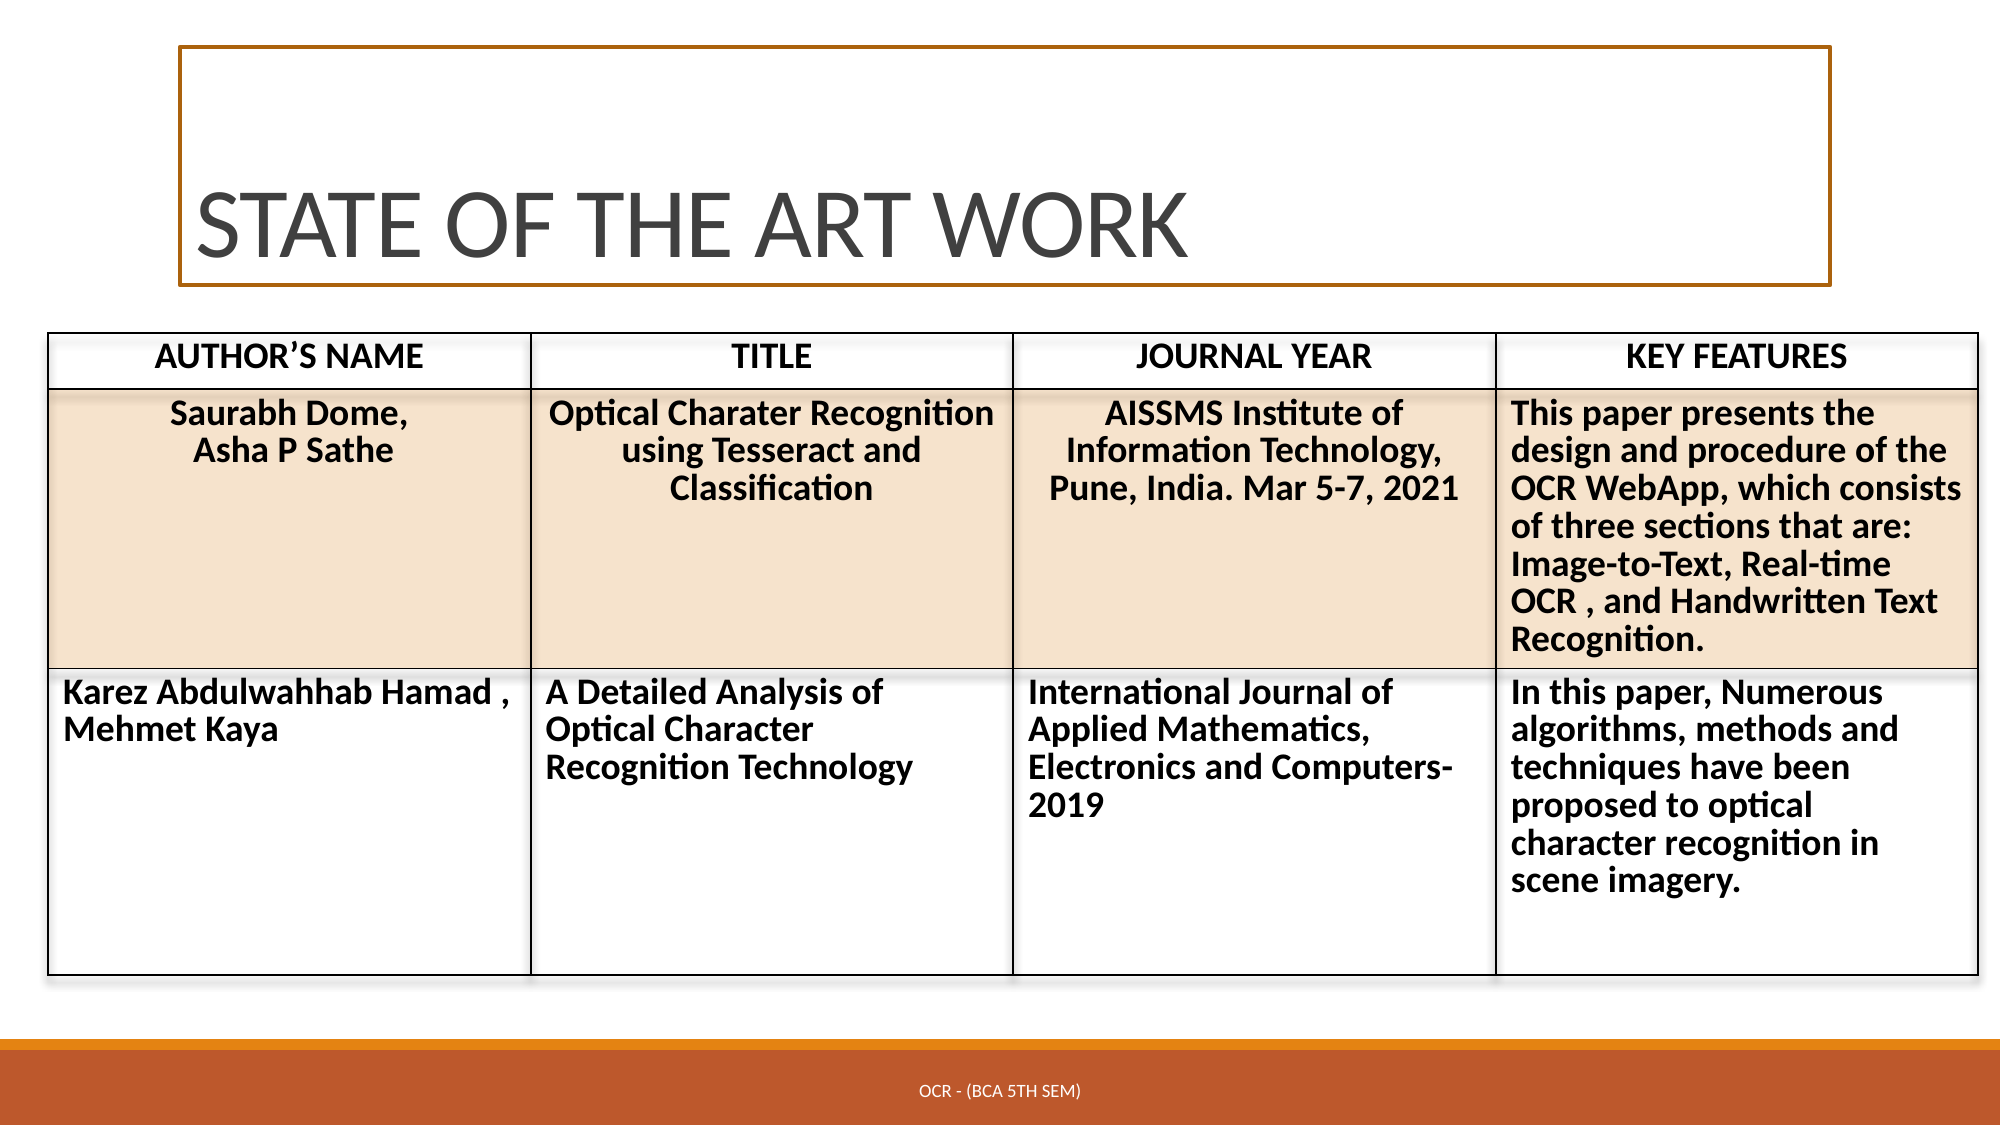

# STATE OF THE ART WORK
| AUTHOR’S NAME | TITLE | JOURNAL YEAR | KEY FEATURES |
| --- | --- | --- | --- |
| Saurabh Dome, Asha P Sathe | Optical Charater Recognition using Tesseract and Classification | AISSMS Institute of Information Technology, Pune, India. Mar 5-7, 2021 | This paper presents the design and procedure of the OCR WebApp, which consists of three sections that are: Image-to-Text, Real-time OCR , and Handwritten Text Recognition. |
| Karez Abdulwahhab Hamad , Mehmet Kaya | A Detailed Analysis of Optical Character Recognition Technology | International Journal of Applied Mathematics, Electronics and Computers-2019 | In this paper, Numerous algorithms, methods and techniques have been proposed to optical character recognition in scene imagery. |

OCR - (BCA 5th SEM)
8